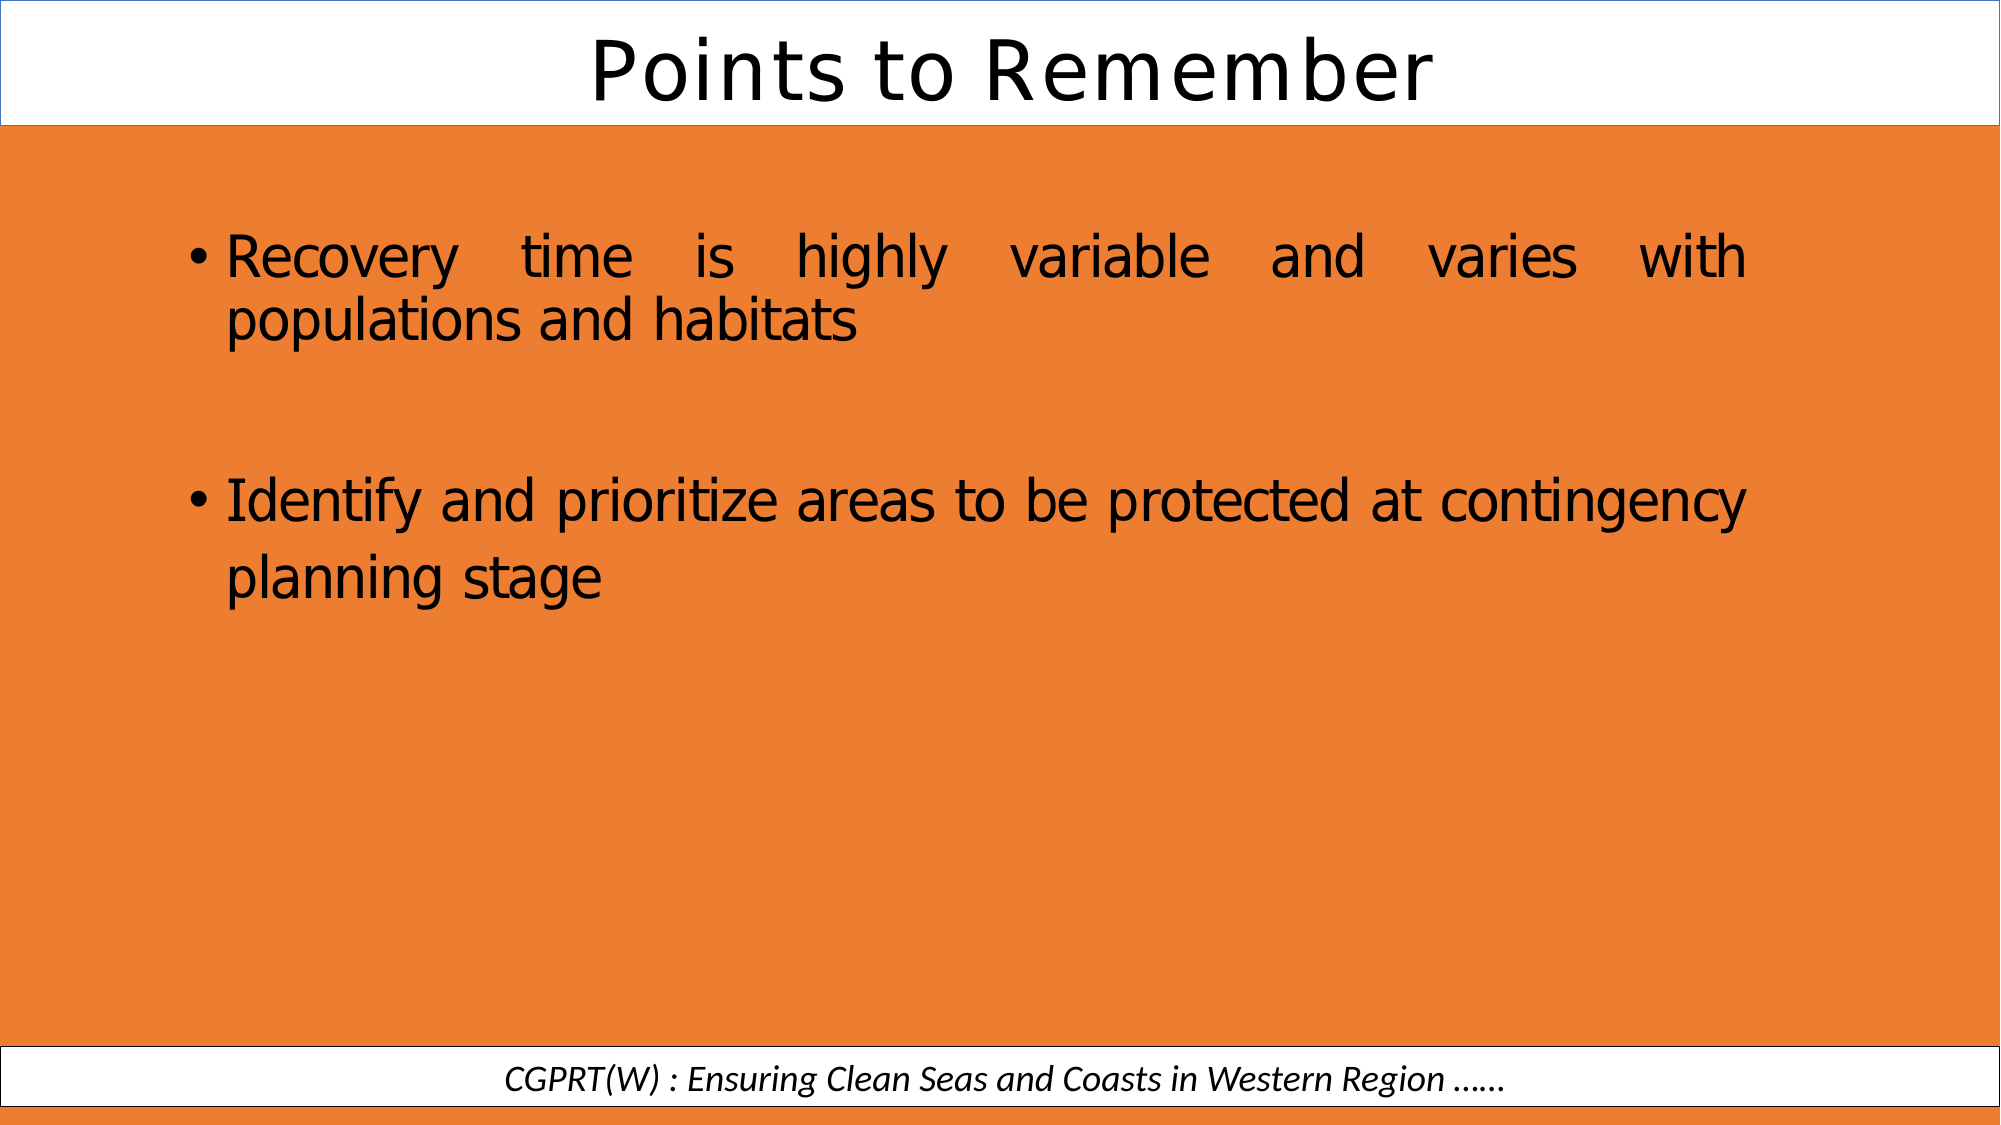

Points to Remember
Recovery time is highly variable and varies with populations and habitats

Identify and prioritize areas to be protected at contingency planning stage
 CGPRT(W) : Ensuring Clean Seas and Coasts in Western Region ……